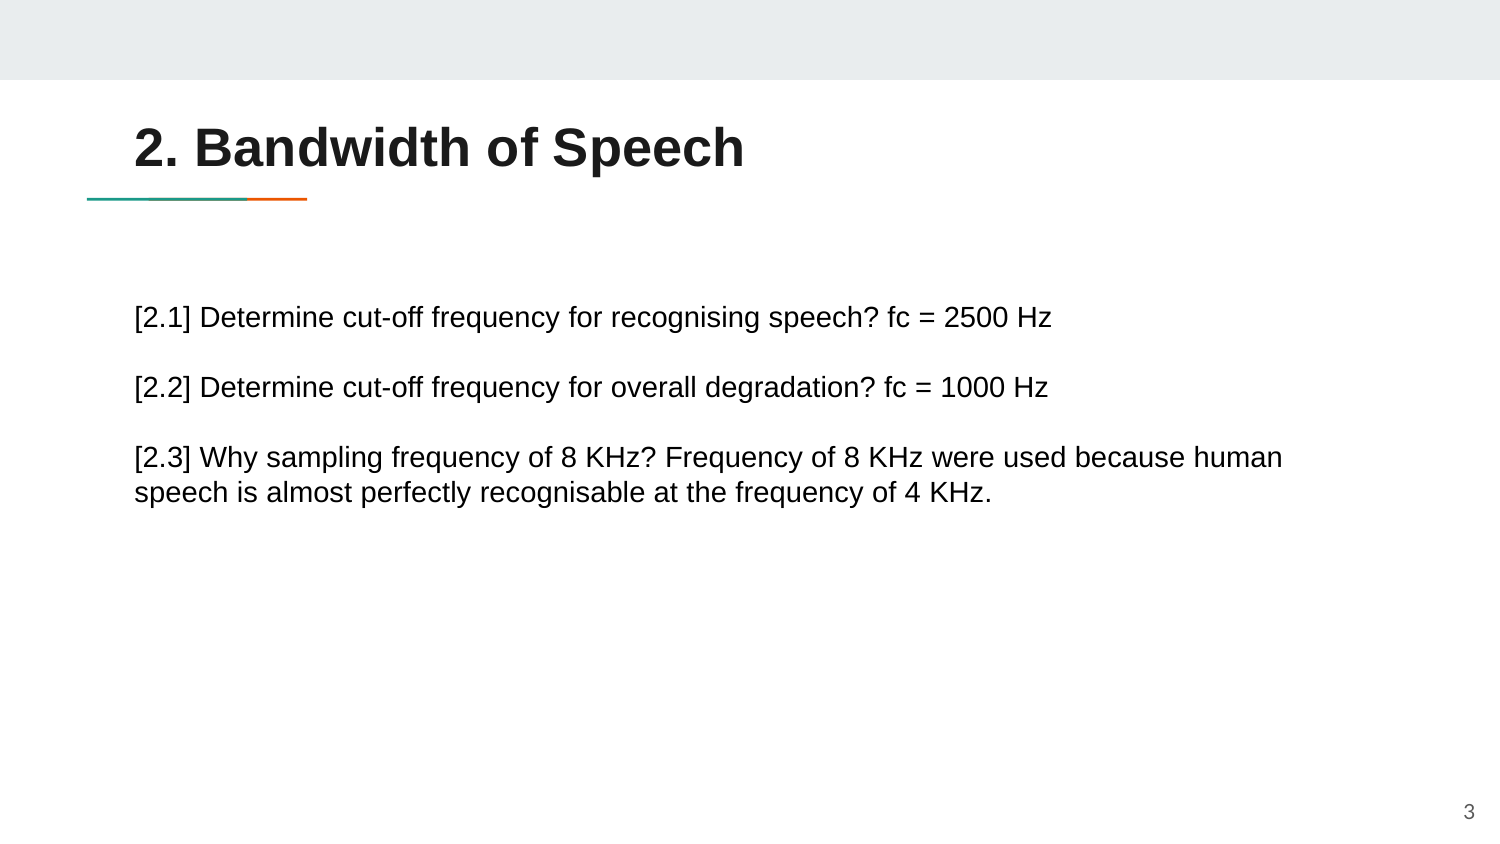

# 2. Bandwidth of Speech
[2.1] Determine cut-off frequency for recognising speech? fc = 2500 Hz

[2.2] Determine cut-off frequency for overall degradation? fc = 1000 Hz

[2.3] Why sampling frequency of 8 KHz? Frequency of 8 KHz were used because human speech is almost perfectly recognisable at the frequency of 4 KHz.
3